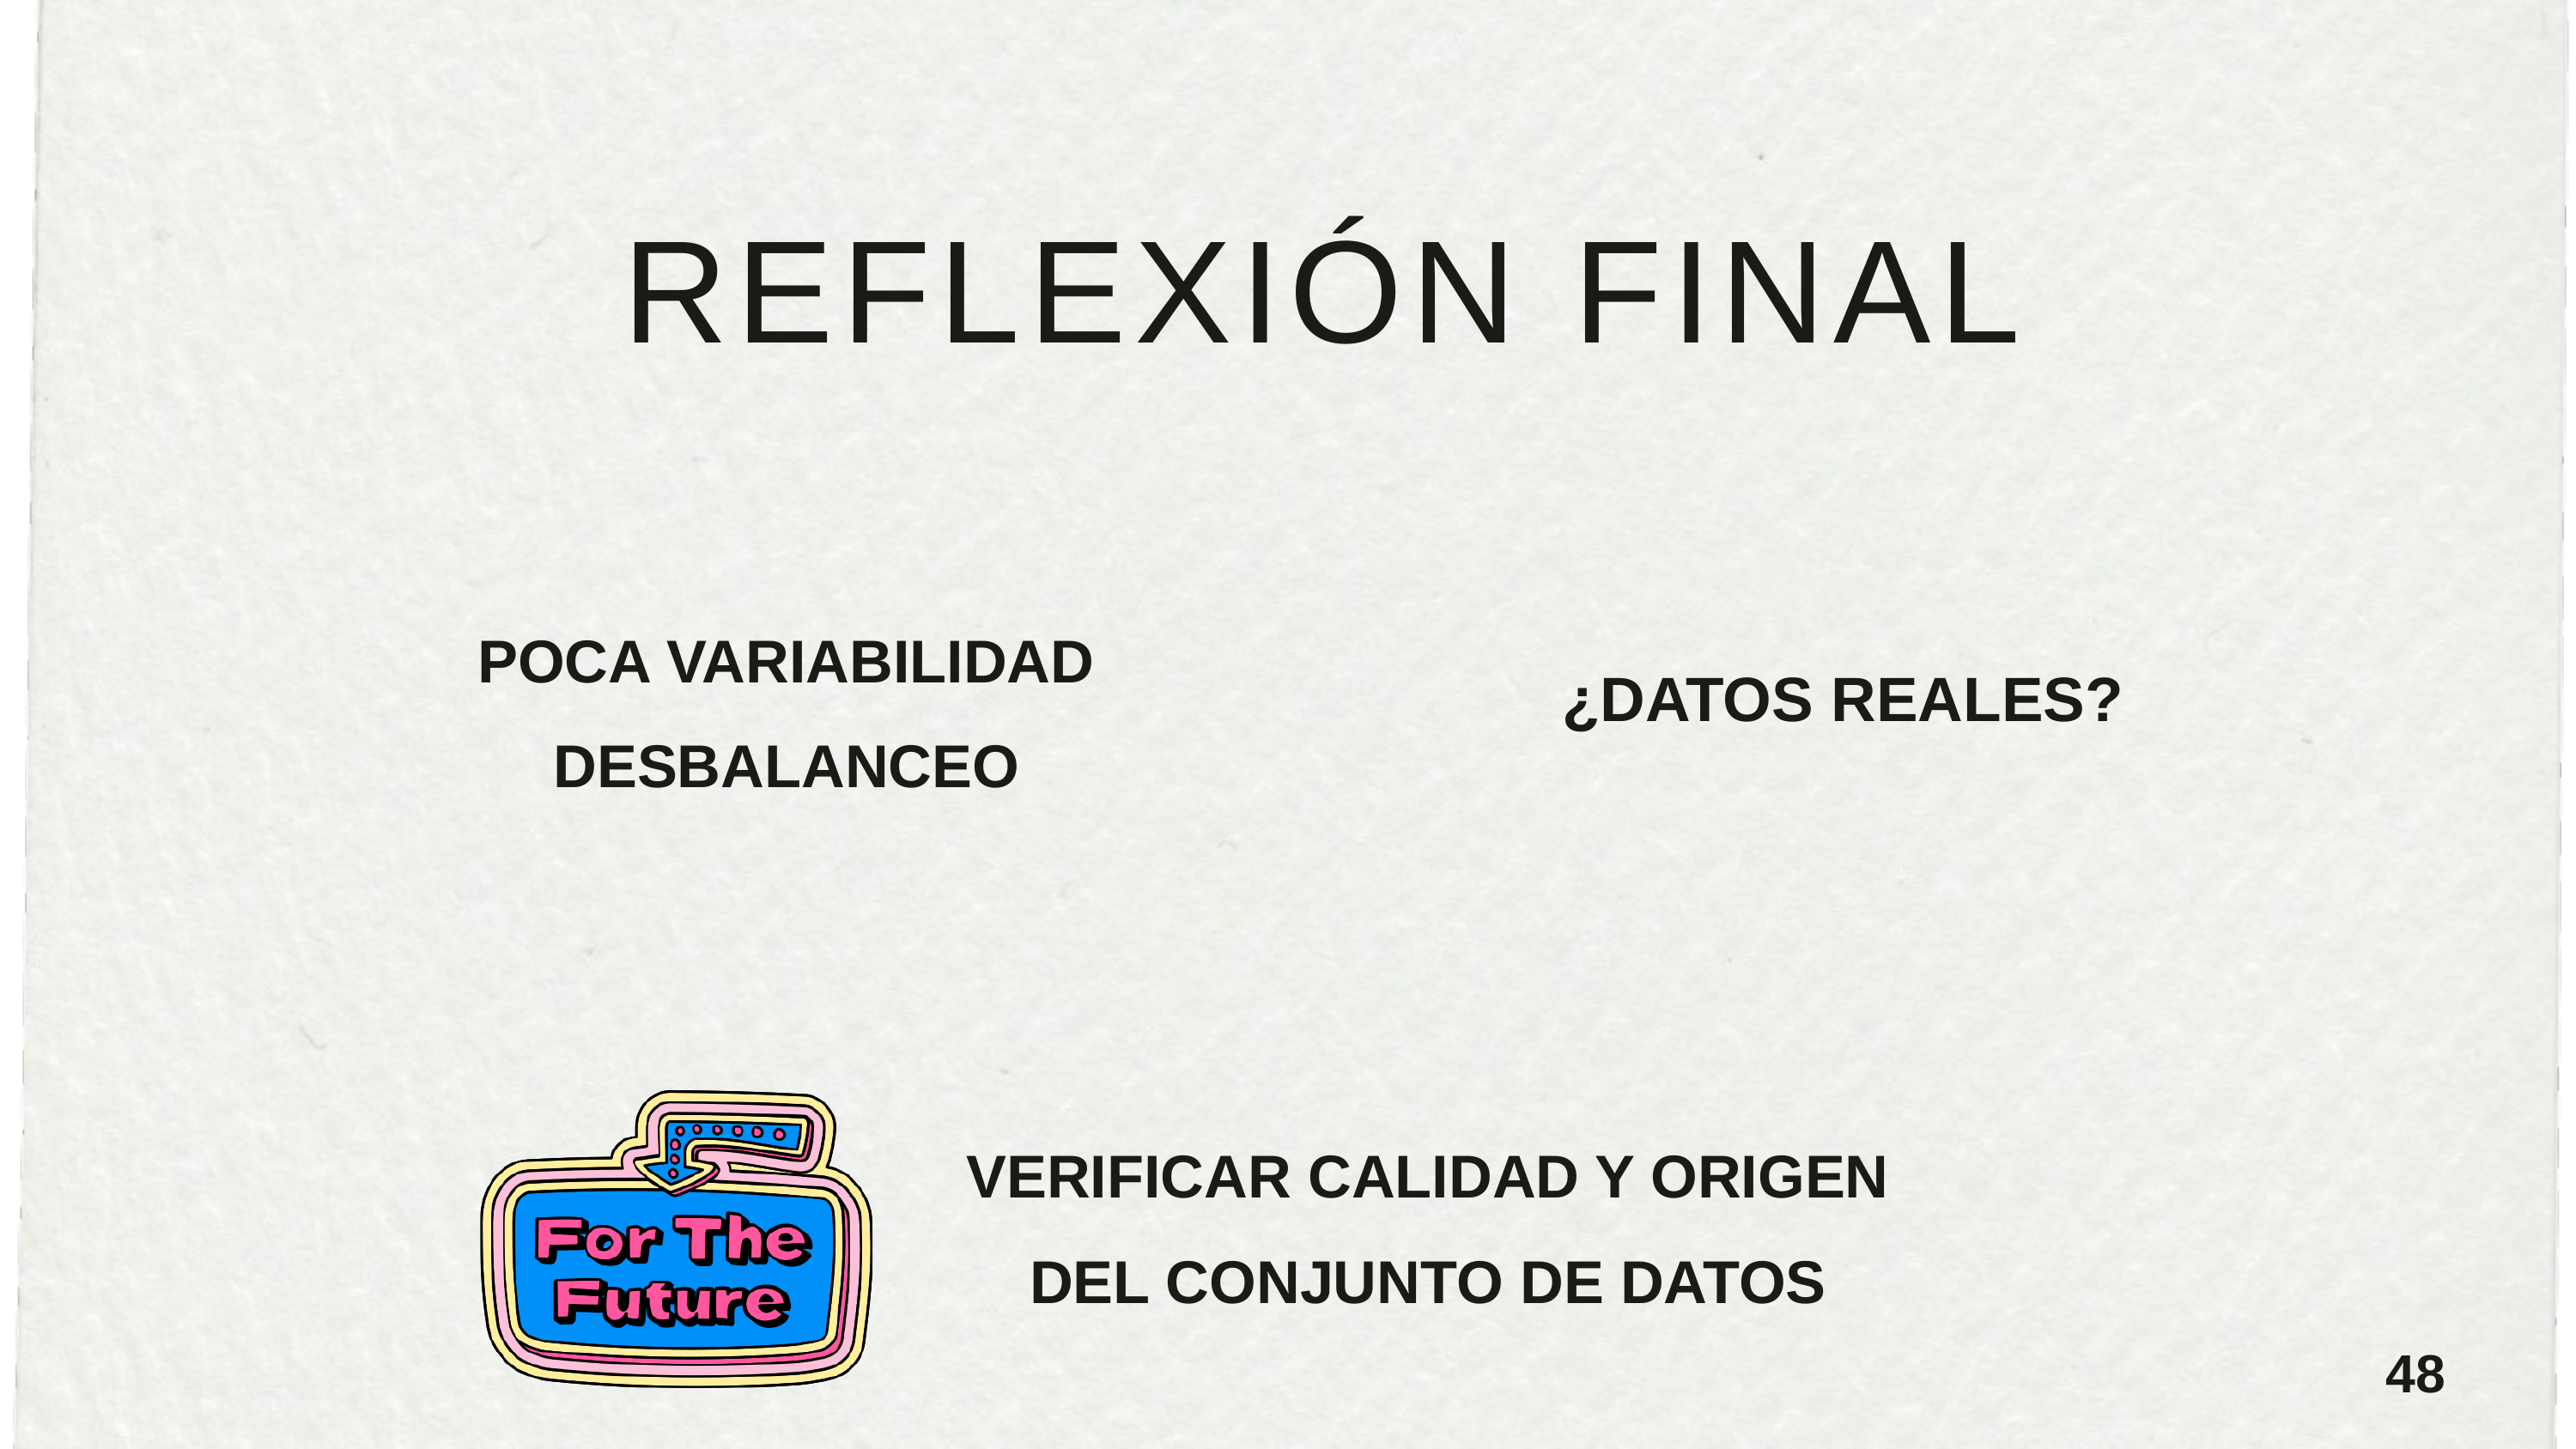

REFLEXIÓN FINAL
POCA VARIABILIDAD
DESBALANCEO

¿DATOS REALES?

VERIFICAR CALIDAD Y ORIGEN DEL CONJUNTO DE DATOS

48